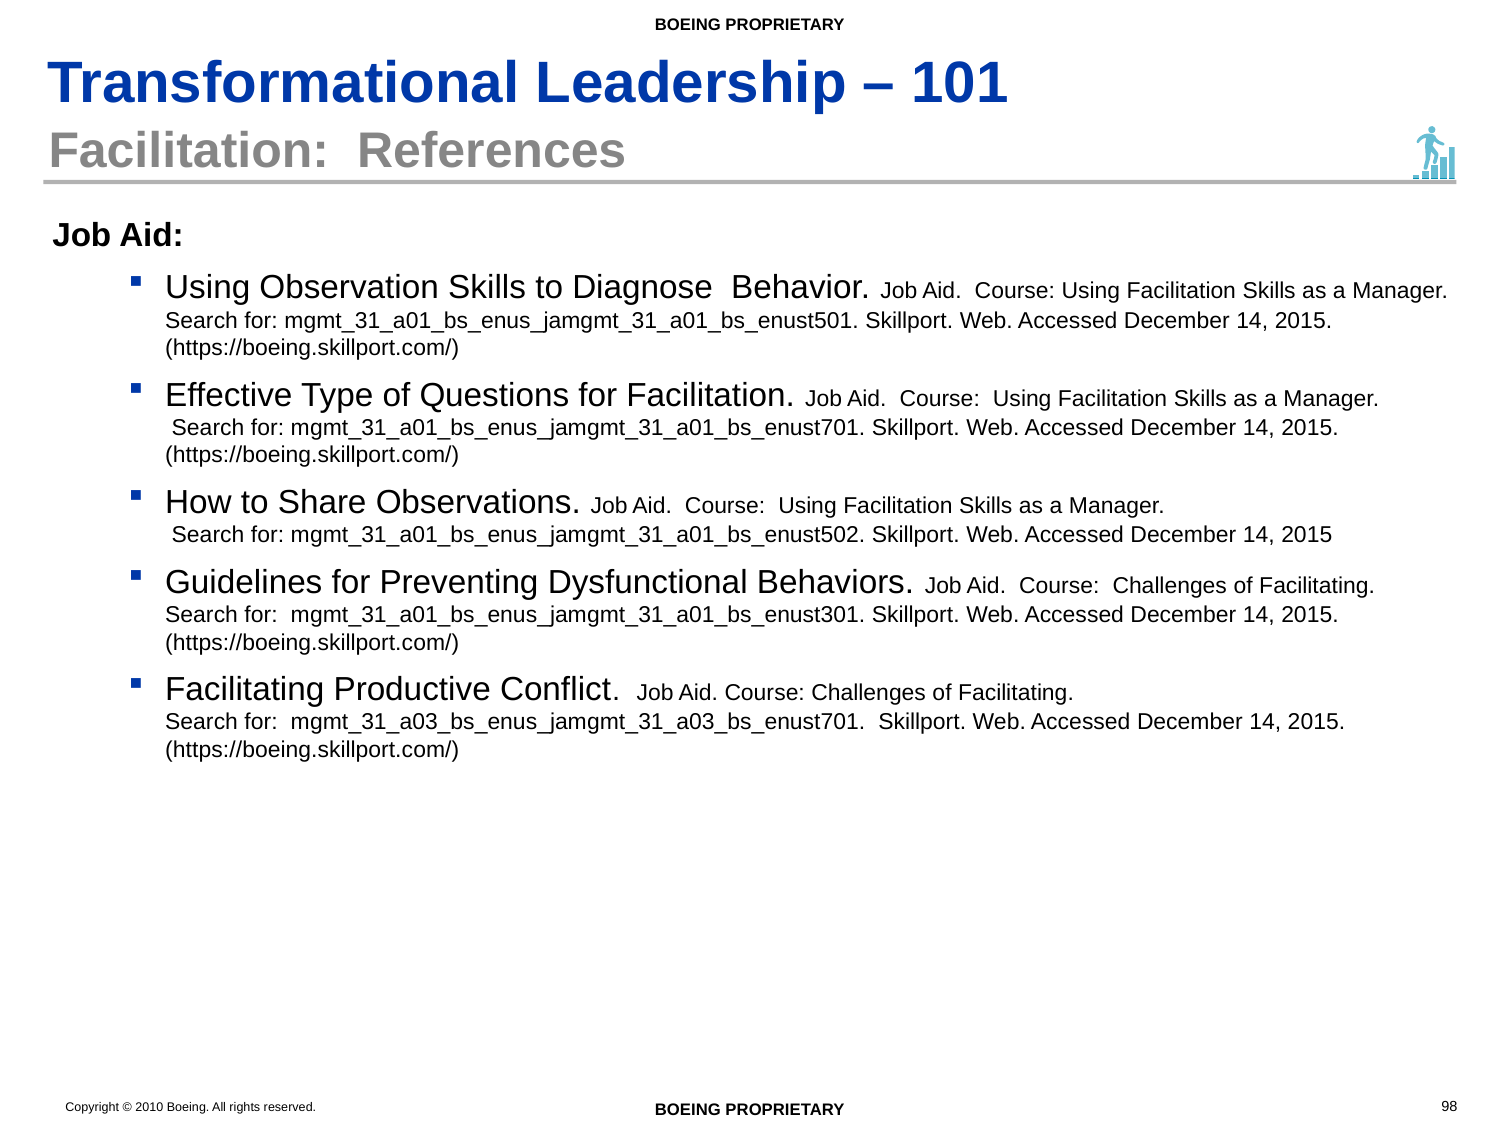

# Facilitation:  References
Job Aid:
Using Observation Skills to Diagnose  Behavior. Job Aid.  Course: Using Facilitation Skills as a Manager.
Search for: mgmt_31_a01_bs_enus_jamgmt_31_a01_bs_enust501. Skillport. Web. Accessed December 14, 2015. (https://boeing.skillport.com/)
Effective Type of Questions for Facilitation. Job Aid.  Course:  Using Facilitation Skills as a Manager.
 Search for: mgmt_31_a01_bs_enus_jamgmt_31_a01_bs_enust701. Skillport. Web. Accessed December 14, 2015. (https://boeing.skillport.com/)
How to Share Observations. Job Aid.  Course:  Using Facilitation Skills as a Manager.
 Search for: mgmt_31_a01_bs_enus_jamgmt_31_a01_bs_enust502. Skillport. Web. Accessed December 14, 2015
Guidelines for Preventing Dysfunctional Behaviors. Job Aid.  Course:  Challenges of Facilitating.  Search for:  mgmt_31_a01_bs_enus_jamgmt_31_a01_bs_enust301. Skillport. Web. Accessed December 14, 2015. (https://boeing.skillport.com/)
Facilitating Productive Conflict.  Job Aid. Course: Challenges of Facilitating.
Search for:  mgmt_31_a03_bs_enus_jamgmt_31_a03_bs_enust701.  Skillport. Web. Accessed December 14, 2015. (https://boeing.skillport.com/)
98